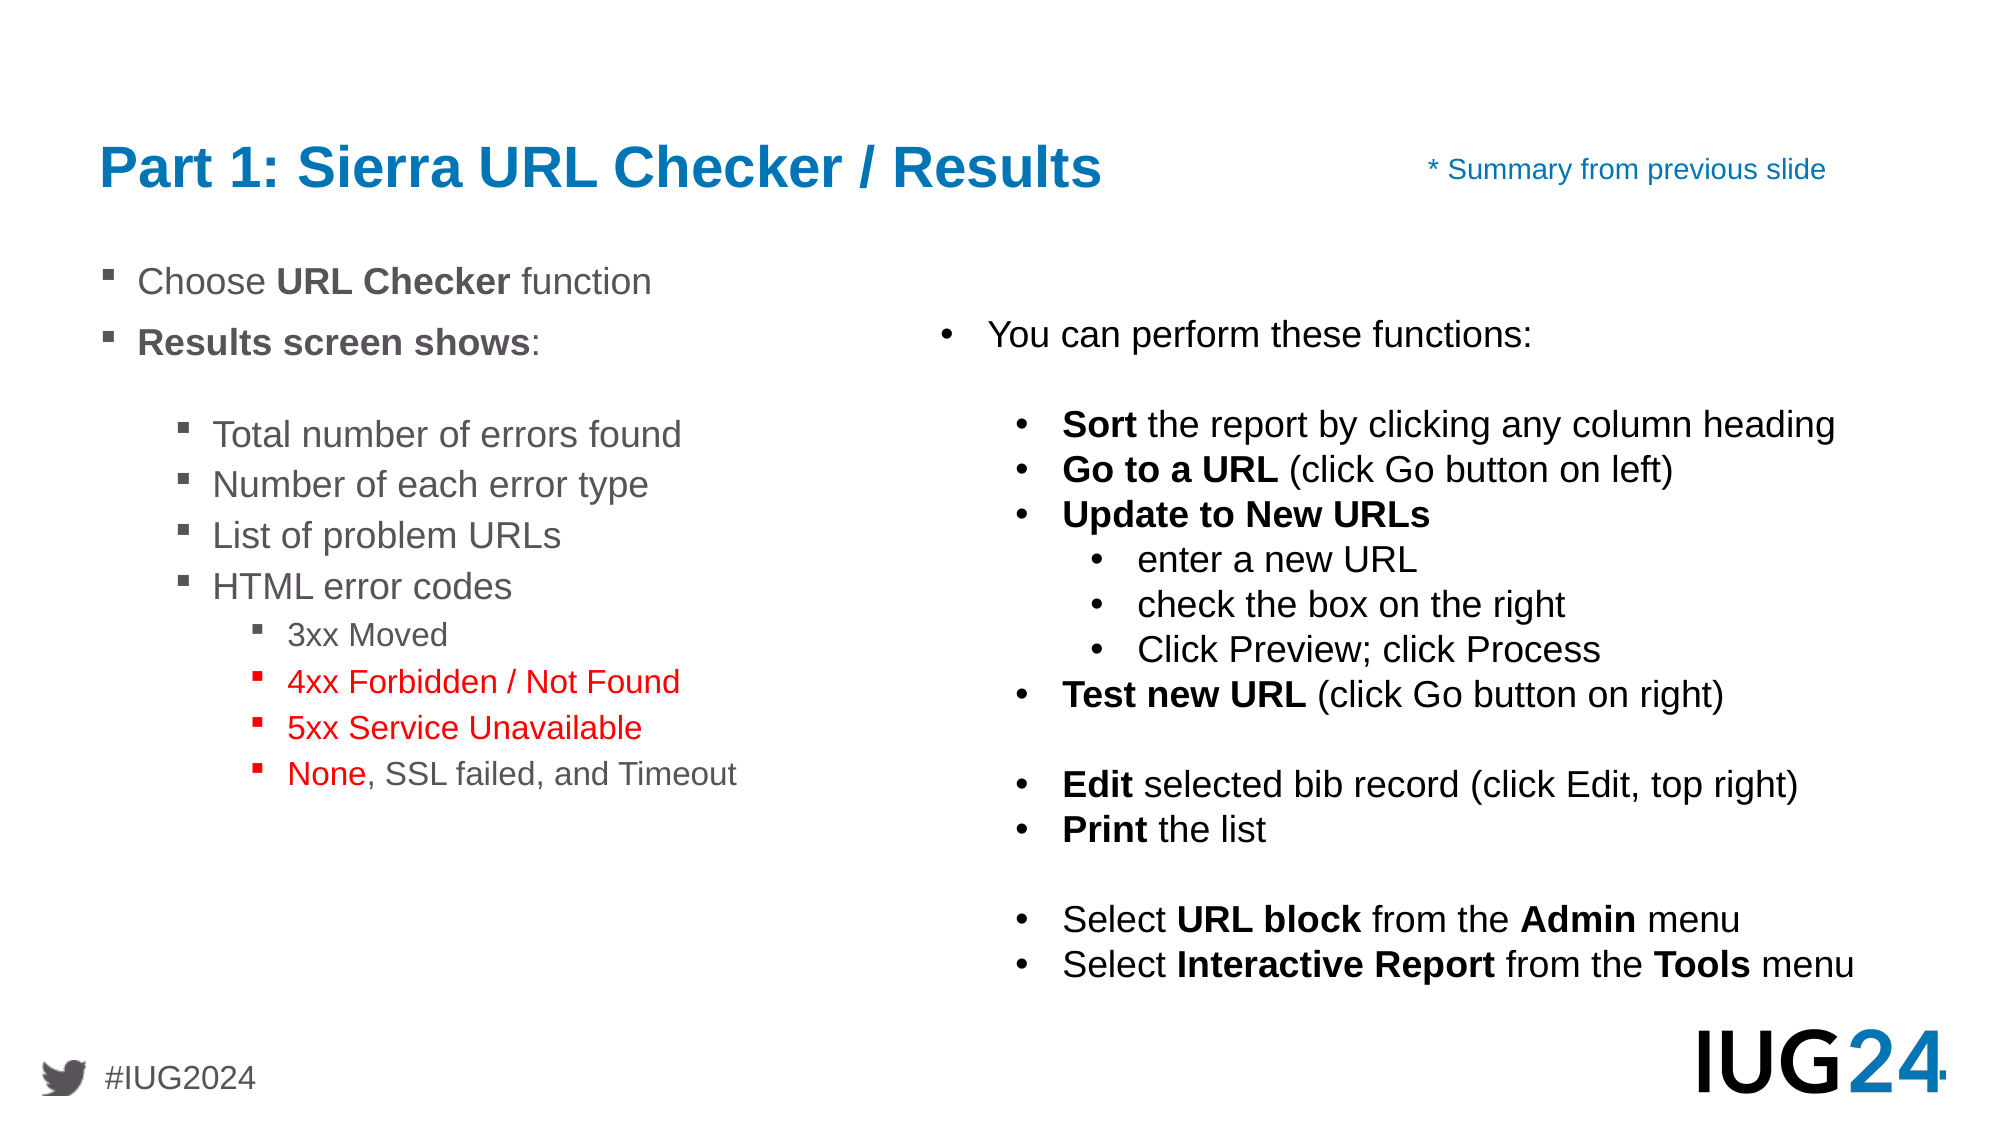

# Part 1: Sierra URL Checker / Results
* Summary from previous slide
Choose URL Checker function
Results screen shows:
Total number of errors found
Number of each error type
List of problem URLs
HTML error codes
3xx Moved
4xx Forbidden / Not Found
5xx Service Unavailable
None, SSL failed, and Timeout
You can perform these functions:
Sort the report by clicking any column heading
Go to a URL (click Go button on left)
Update to New URLs
enter a new URL
check the box on the right
Click Preview; click Process
Test new URL (click Go button on right)
Edit selected bib record (click Edit, top right)
Print the list

Select URL block from the Admin menu
Select Interactive Report from the Tools menu